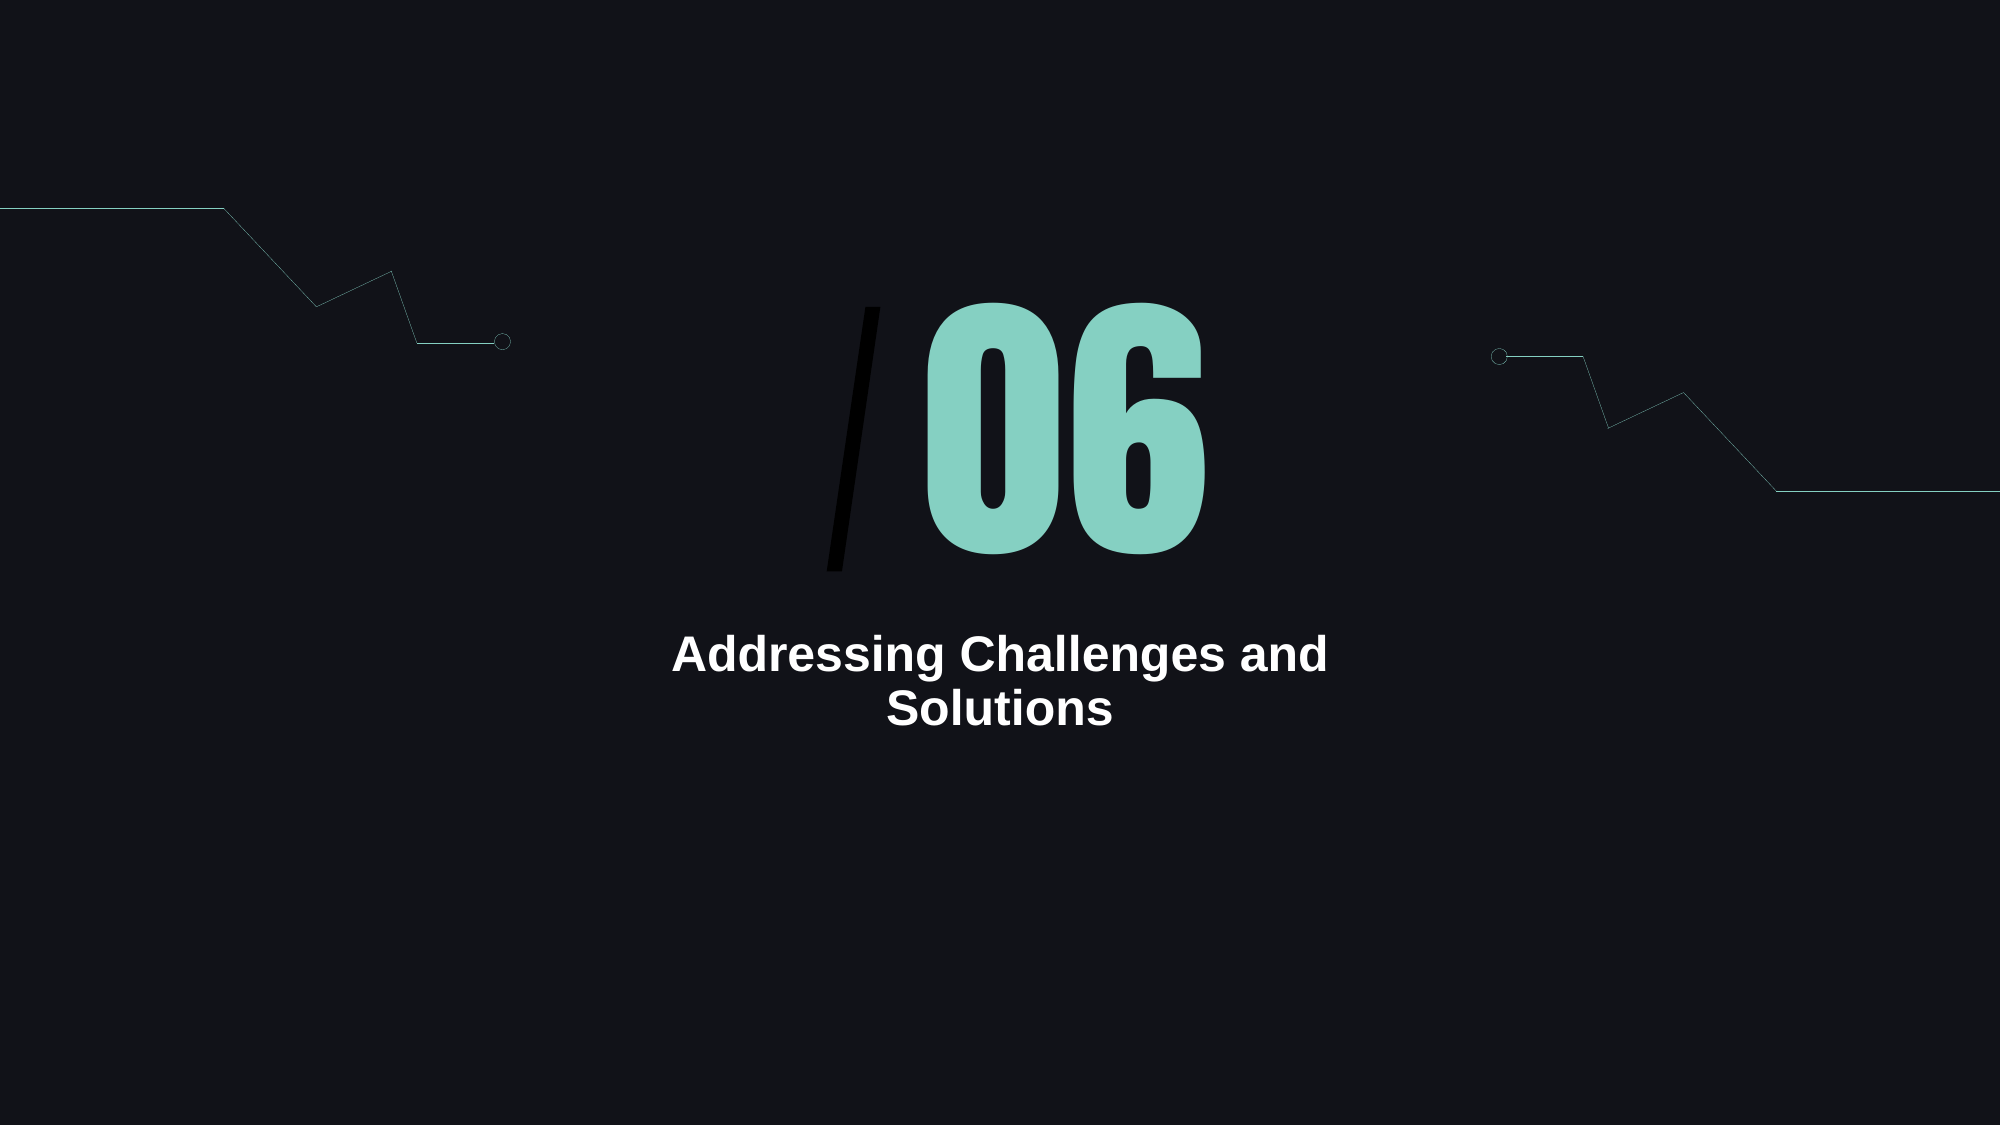

06
/
# Addressing Challenges and Solutions